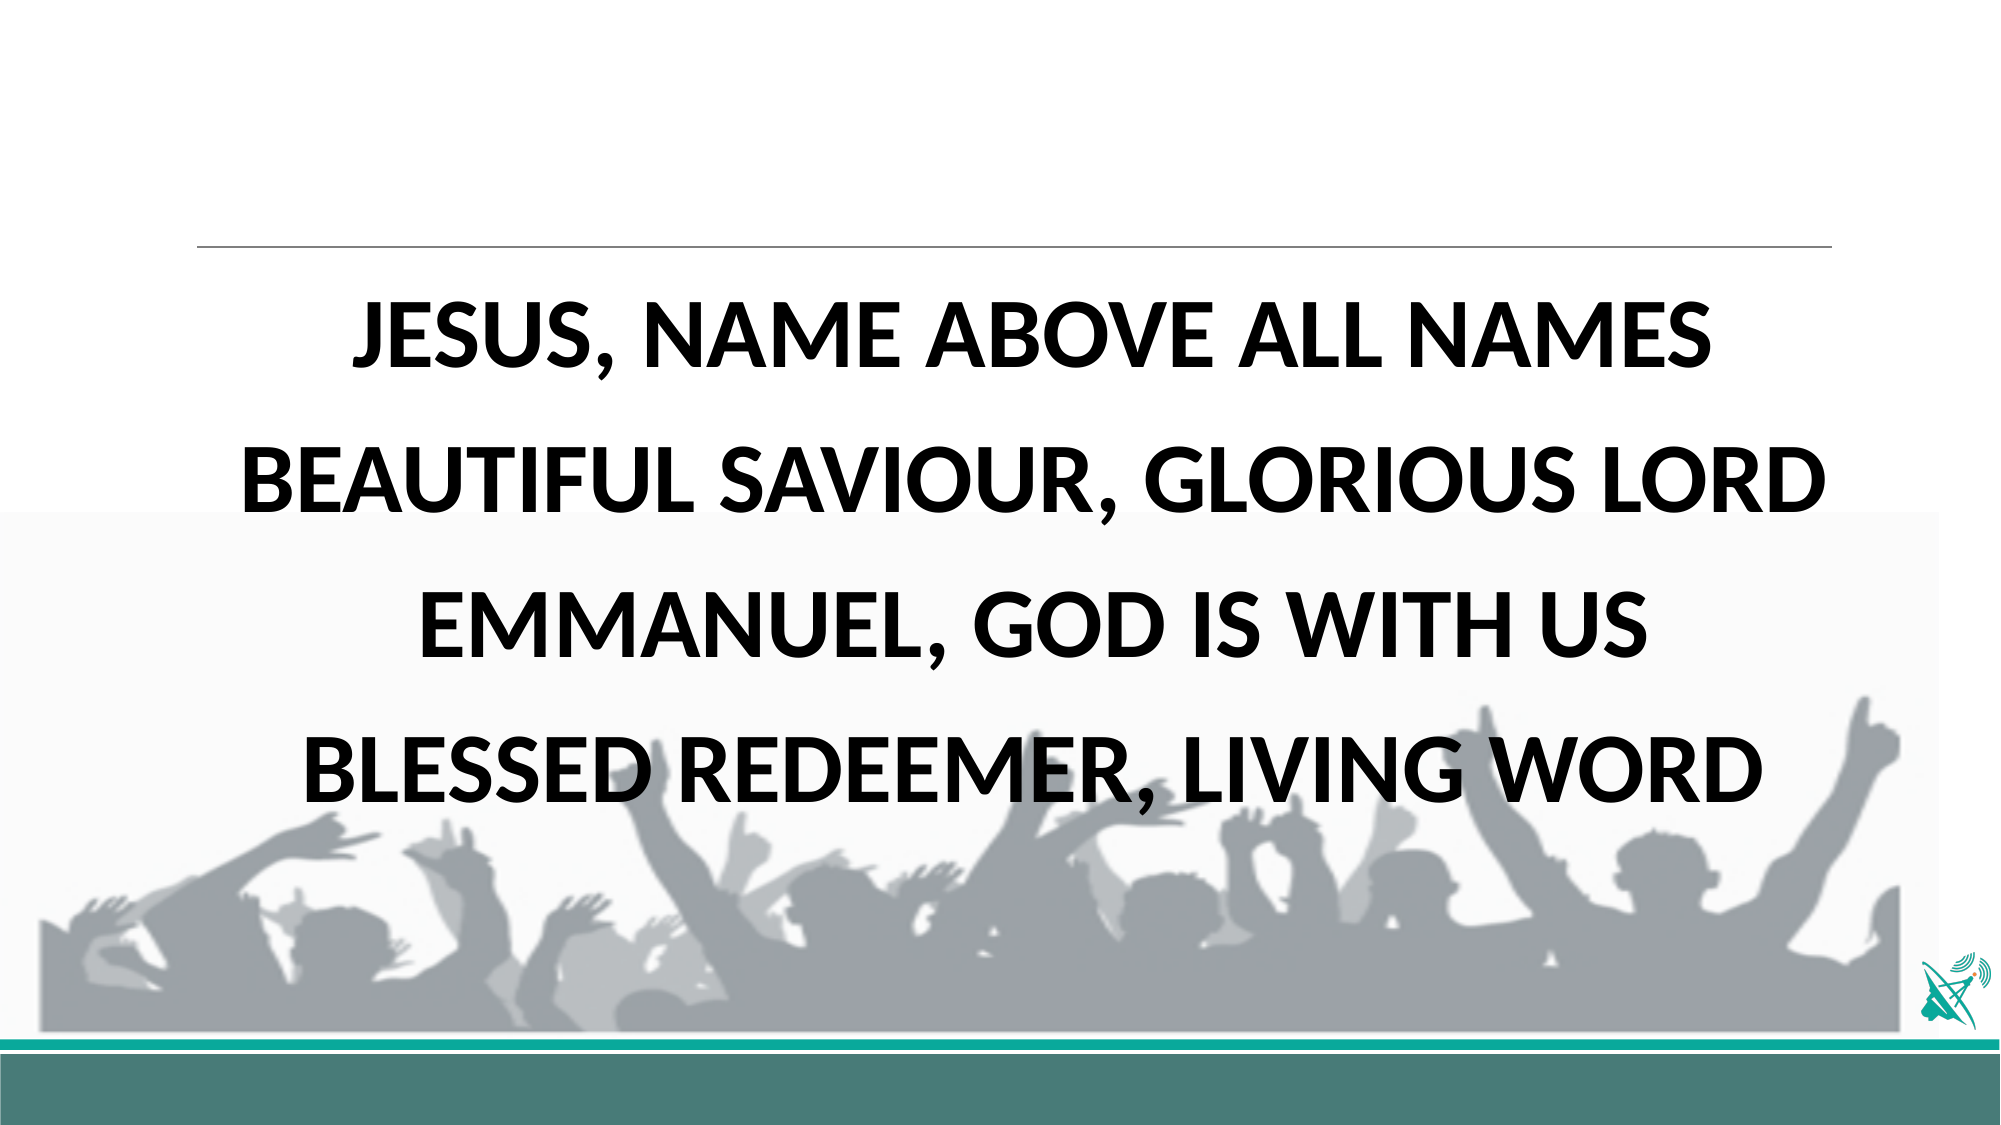

#
JESUS, NAME ABOVE ALL NAMES
BEAUTIFUL SAVIOUR, GLORIOUS LORD
EMMANUEL, GOD IS WITH US
BLESSED REDEEMER, LIVING WORD